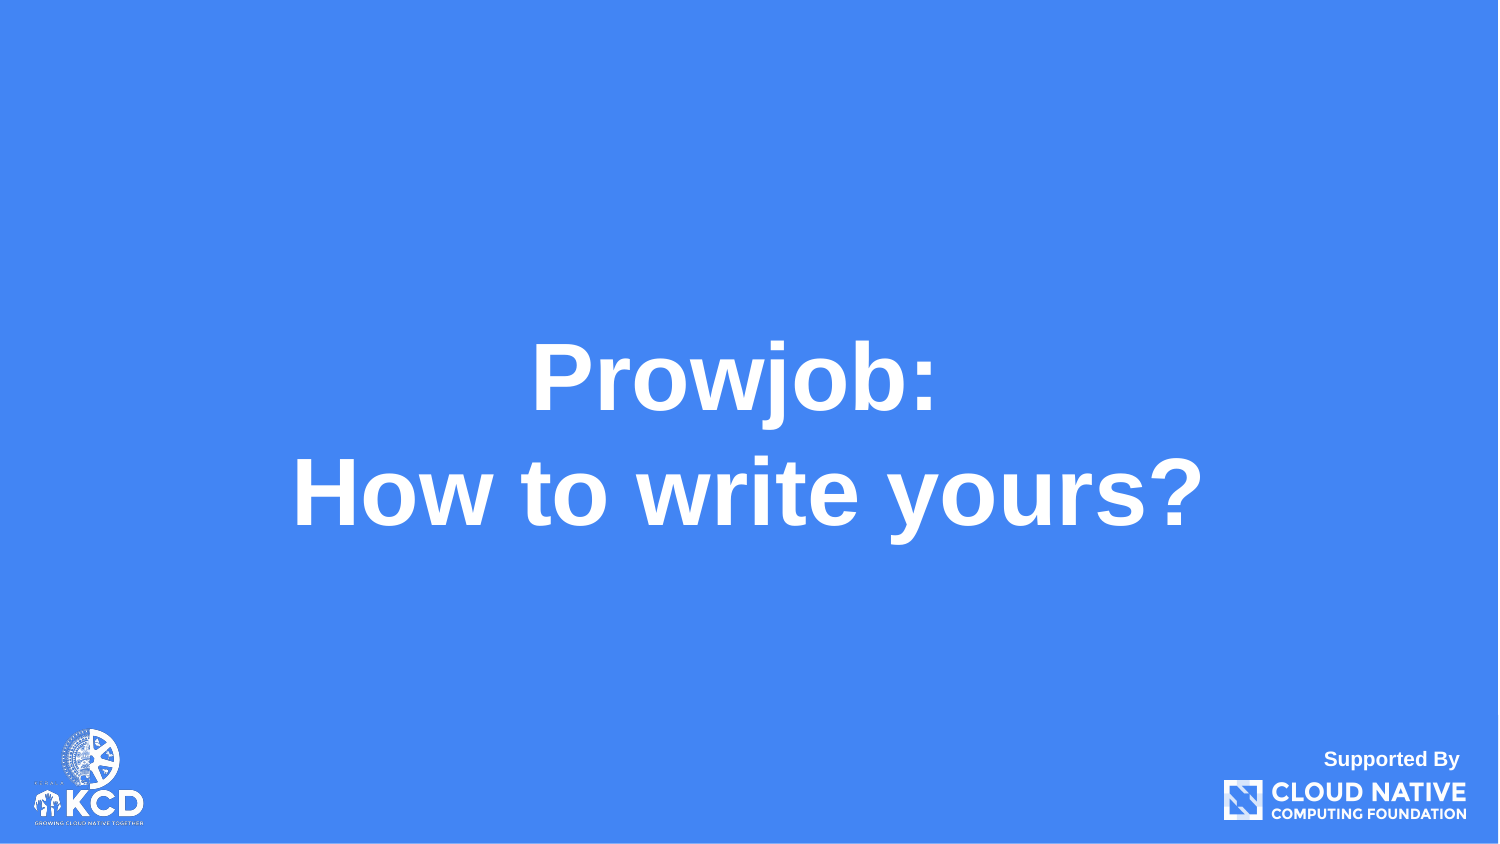

Prowjob:
How to write yours?
Supported By